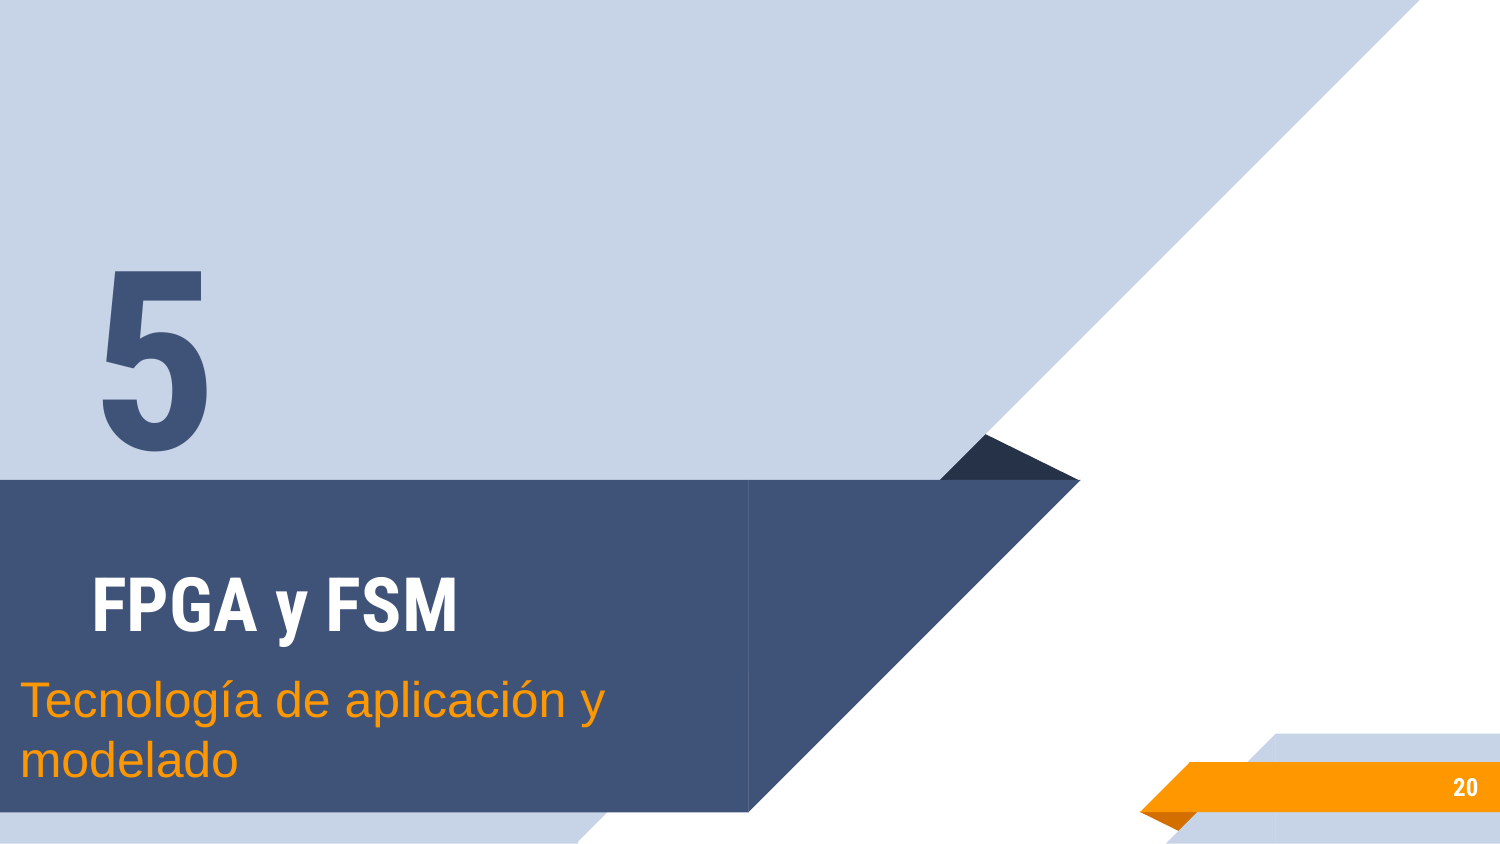

5
# FPGA y FSM
Tecnología de aplicación y modelado
20